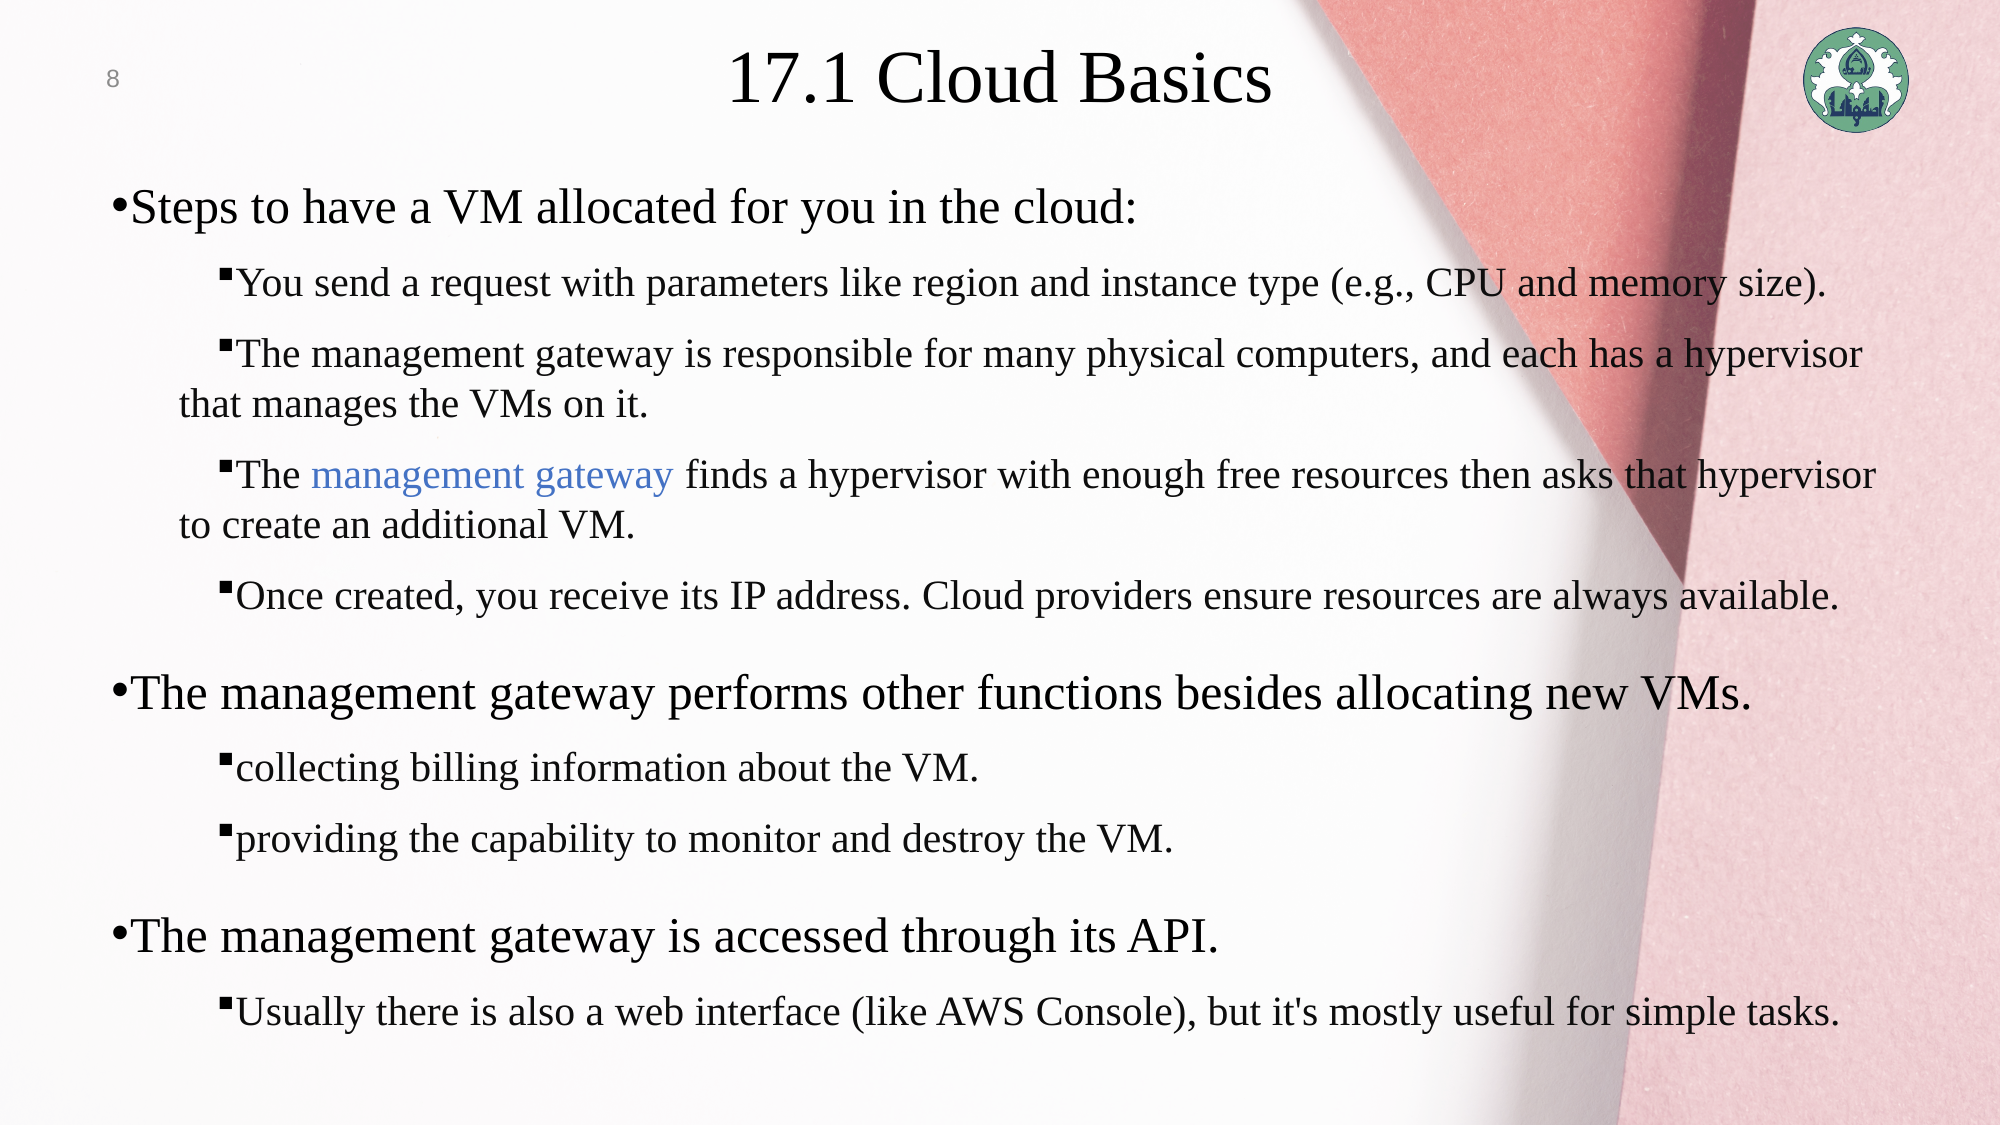

8
# 17.1 Cloud Basics
Steps to have a VM allocated for you in the cloud:
You send a request with parameters like region and instance type (e.g., CPU and memory size).
The management gateway is responsible for many physical computers, and each has a hypervisor that manages the VMs on it.
The management gateway finds a hypervisor with enough free resources then asks that hypervisor to create an additional VM.
Once created, you receive its IP address. Cloud providers ensure resources are always available.
The management gateway performs other functions besides allocating new VMs.
collecting billing information about the VM.
providing the capability to monitor and destroy the VM.
The management gateway is accessed through its API.
Usually there is also a web interface (like AWS Console), but it's mostly useful for simple tasks.